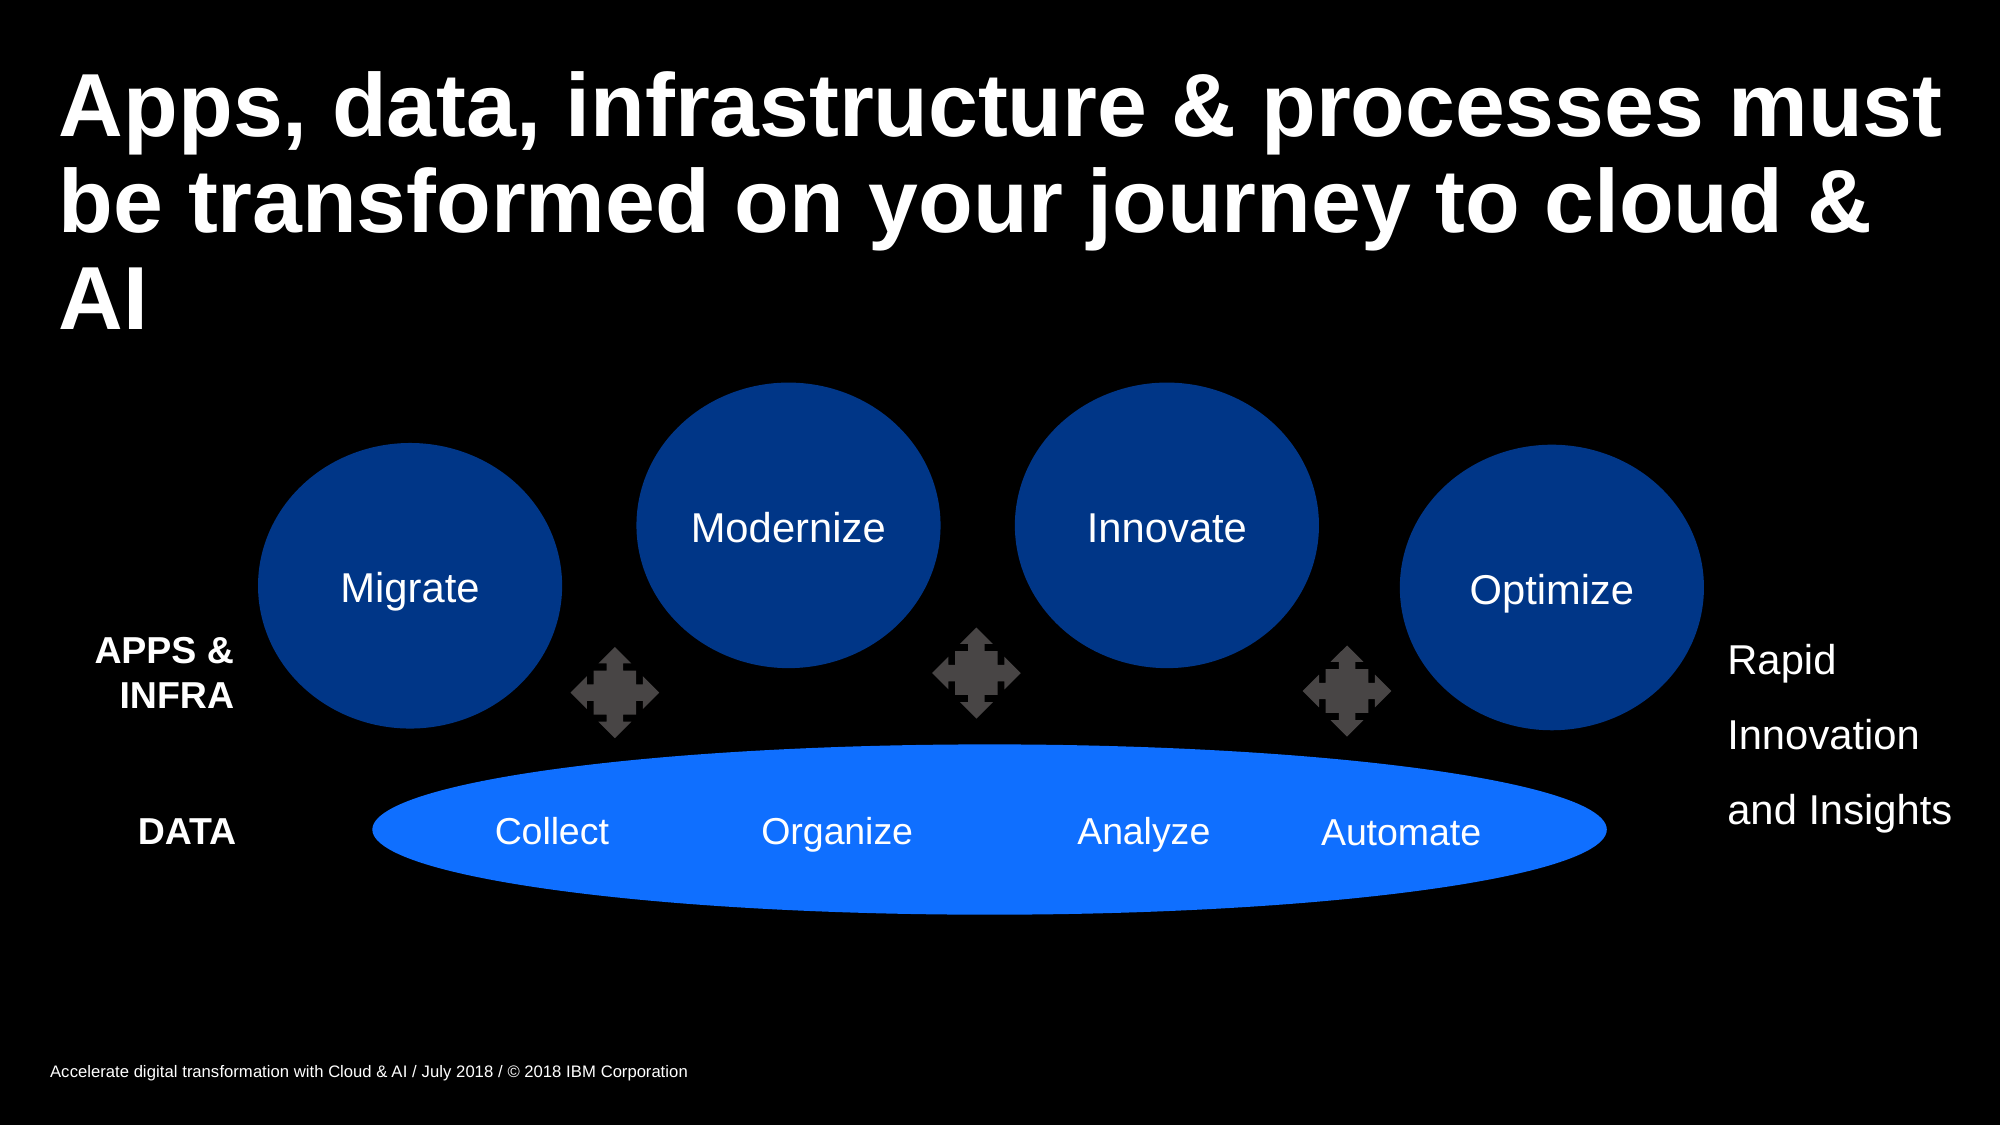

Apps, data, infrastructure & processes must be transformed on your journey to cloud & AI
Modernize
Innovate
Migrate
Optimize
Rapid Innovation and Insights
APPS & INFRA

DATA
Collect
Organize
Analyze
Automate
Accelerate digital transformation with Cloud & AI / July 2018 / © 2018 IBM Corporation